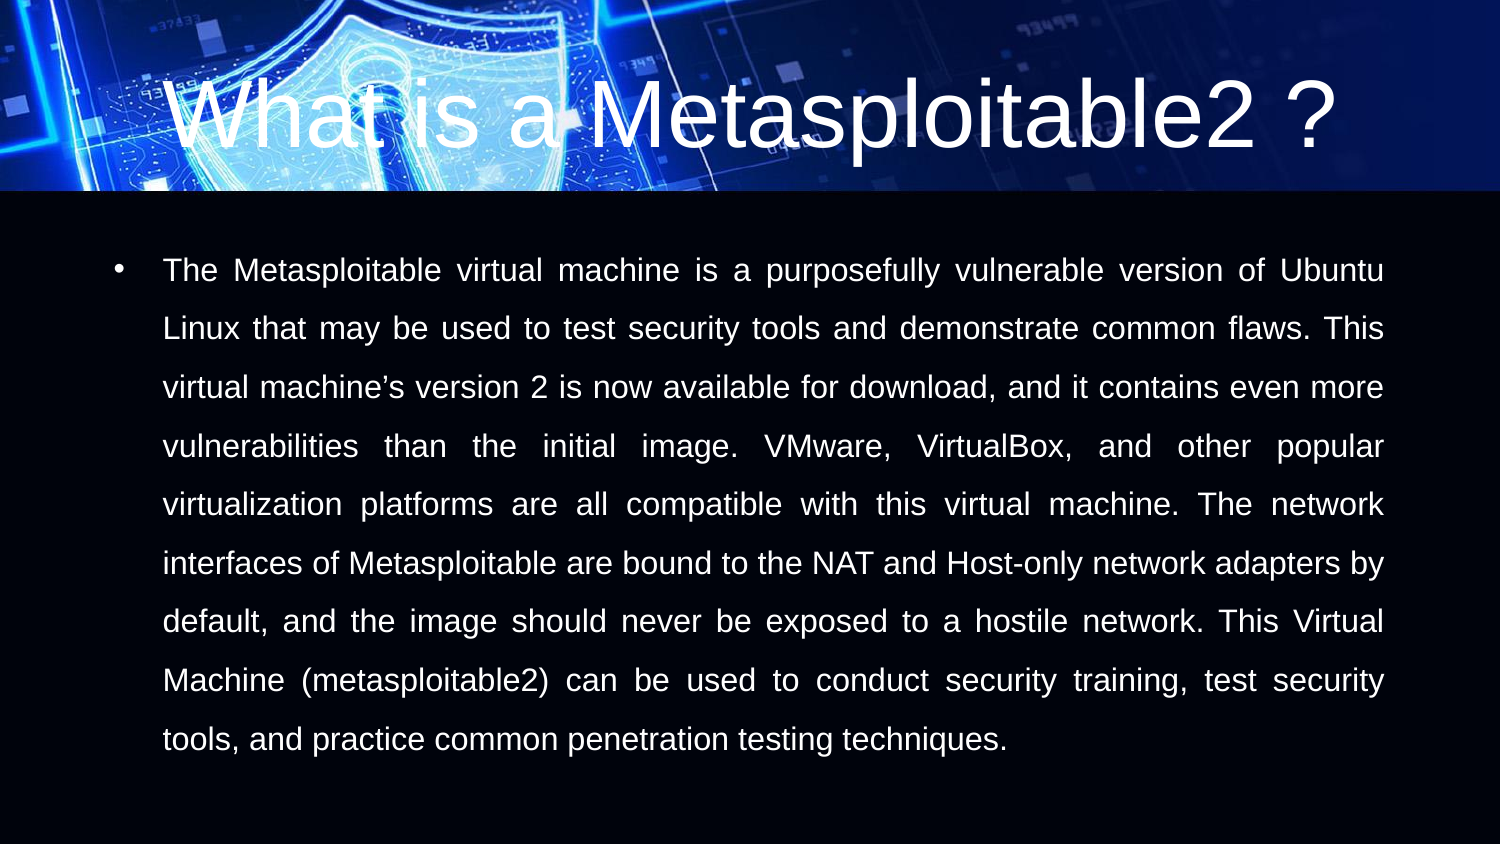

# What is a Metasploitable2 ?
The Metasploitable virtual machine is a purposefully vulnerable version of Ubuntu Linux that may be used to test security tools and demonstrate common flaws. This virtual machine’s version 2 is now available for download, and it contains even more vulnerabilities than the initial image. VMware, VirtualBox, and other popular virtualization platforms are all compatible with this virtual machine. The network interfaces of Metasploitable are bound to the NAT and Host-only network adapters by default, and the image should never be exposed to a hostile network. This Virtual Machine (metasploitable2) can be used to conduct security training, test security tools, and practice common penetration testing techniques.